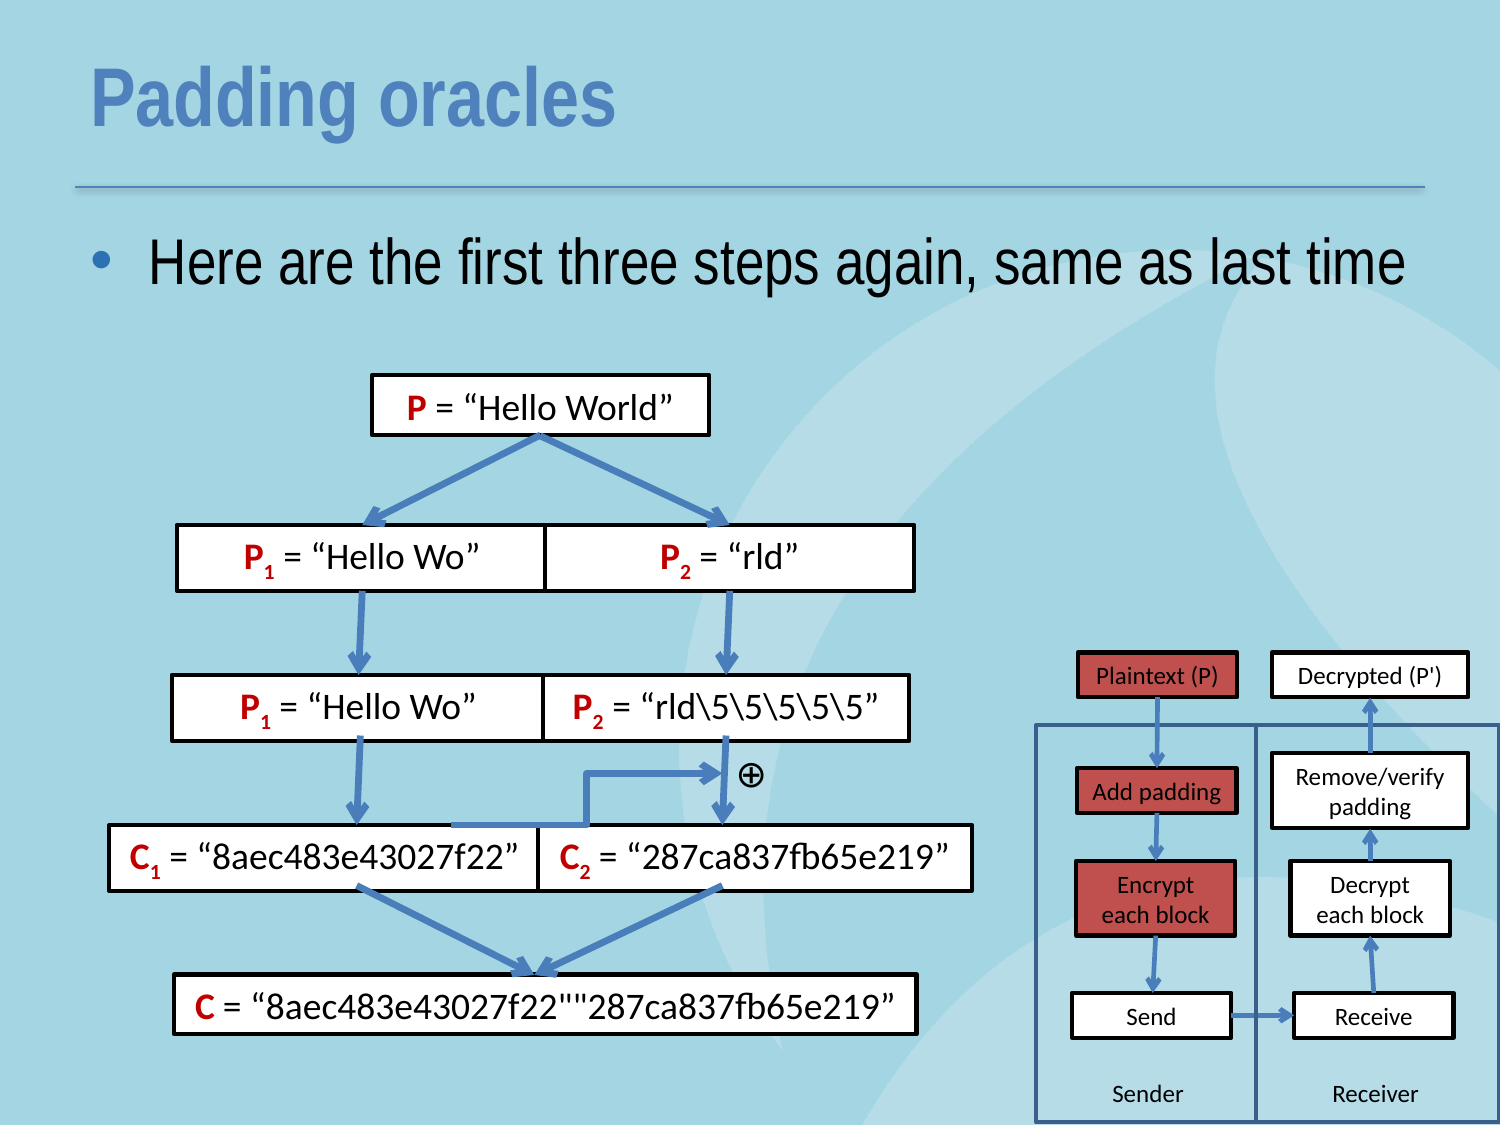

# Padding oracles
Here are the first three steps again, same as last time
P = “Hello World”
P1 = “Hello Wo”
P2 = “rld”
Decrypted (P')
Plaintext (P)
P1 = “Hello Wo”
P2 = “rld\5\5\5\5\5”

⊕
Remove/verify padding
Add padding
C1 = “8aec483e43027f22”
C2 = “287ca837fb65e219”
Encrypt each block
Decrypt each block
C = “8aec483e43027f22""287ca837fb65e219”
Send
Receive
Receiver
Sender